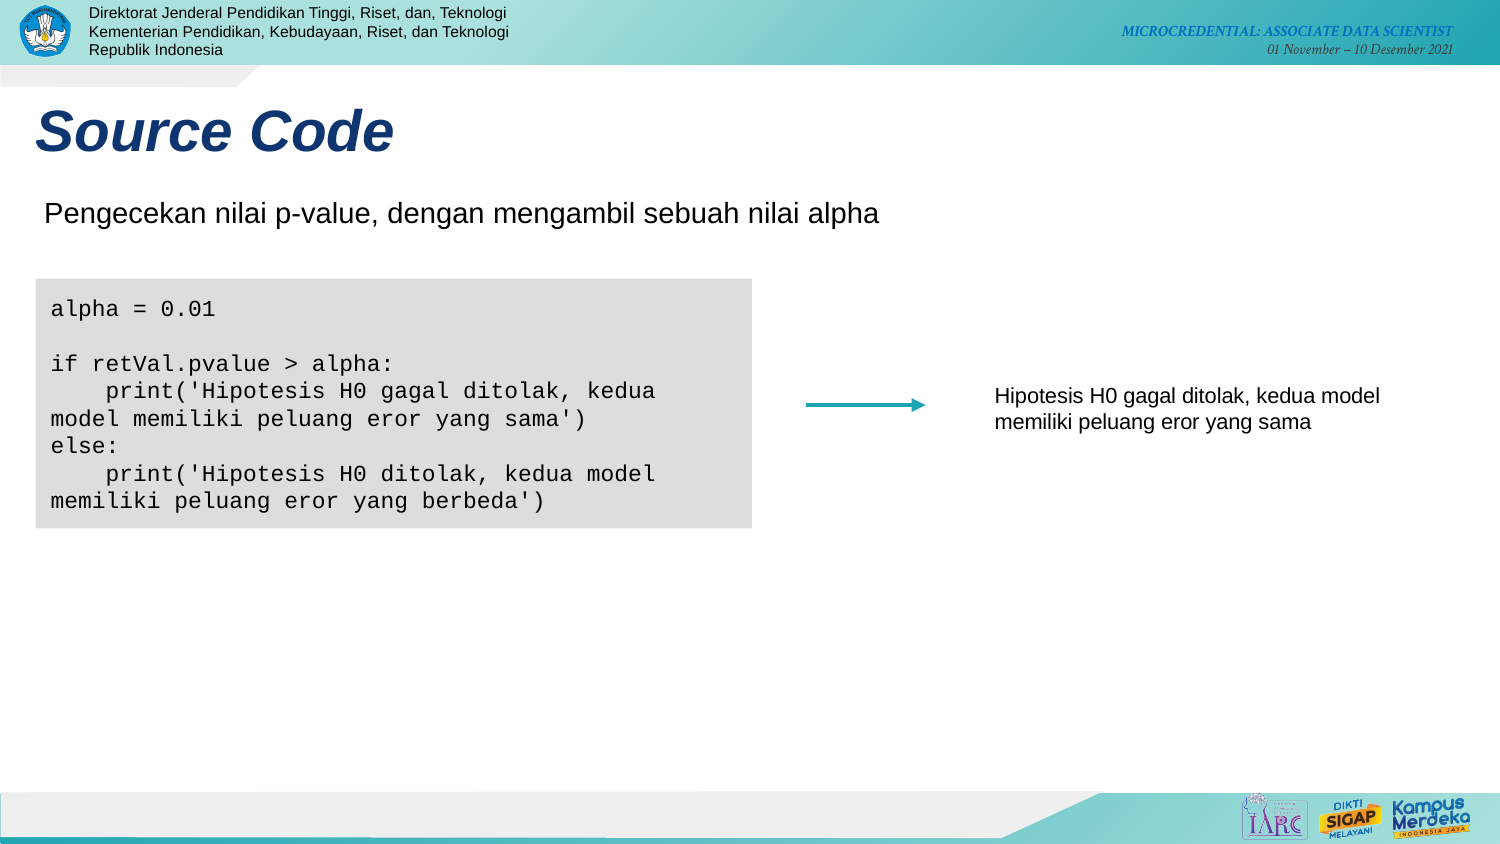

Source Code
Pengecekan nilai p-value, dengan mengambil sebuah nilai alpha
alpha = 0.01

if retVal.pvalue > alpha:
    print('Hipotesis H0 gagal ditolak, kedua model memiliki peluang eror yang sama')
else:
    print('Hipotesis H0 ditolak, kedua model memiliki peluang eror yang berbeda')
Hipotesis H0 gagal ditolak, kedua model memiliki peluang eror yang sama